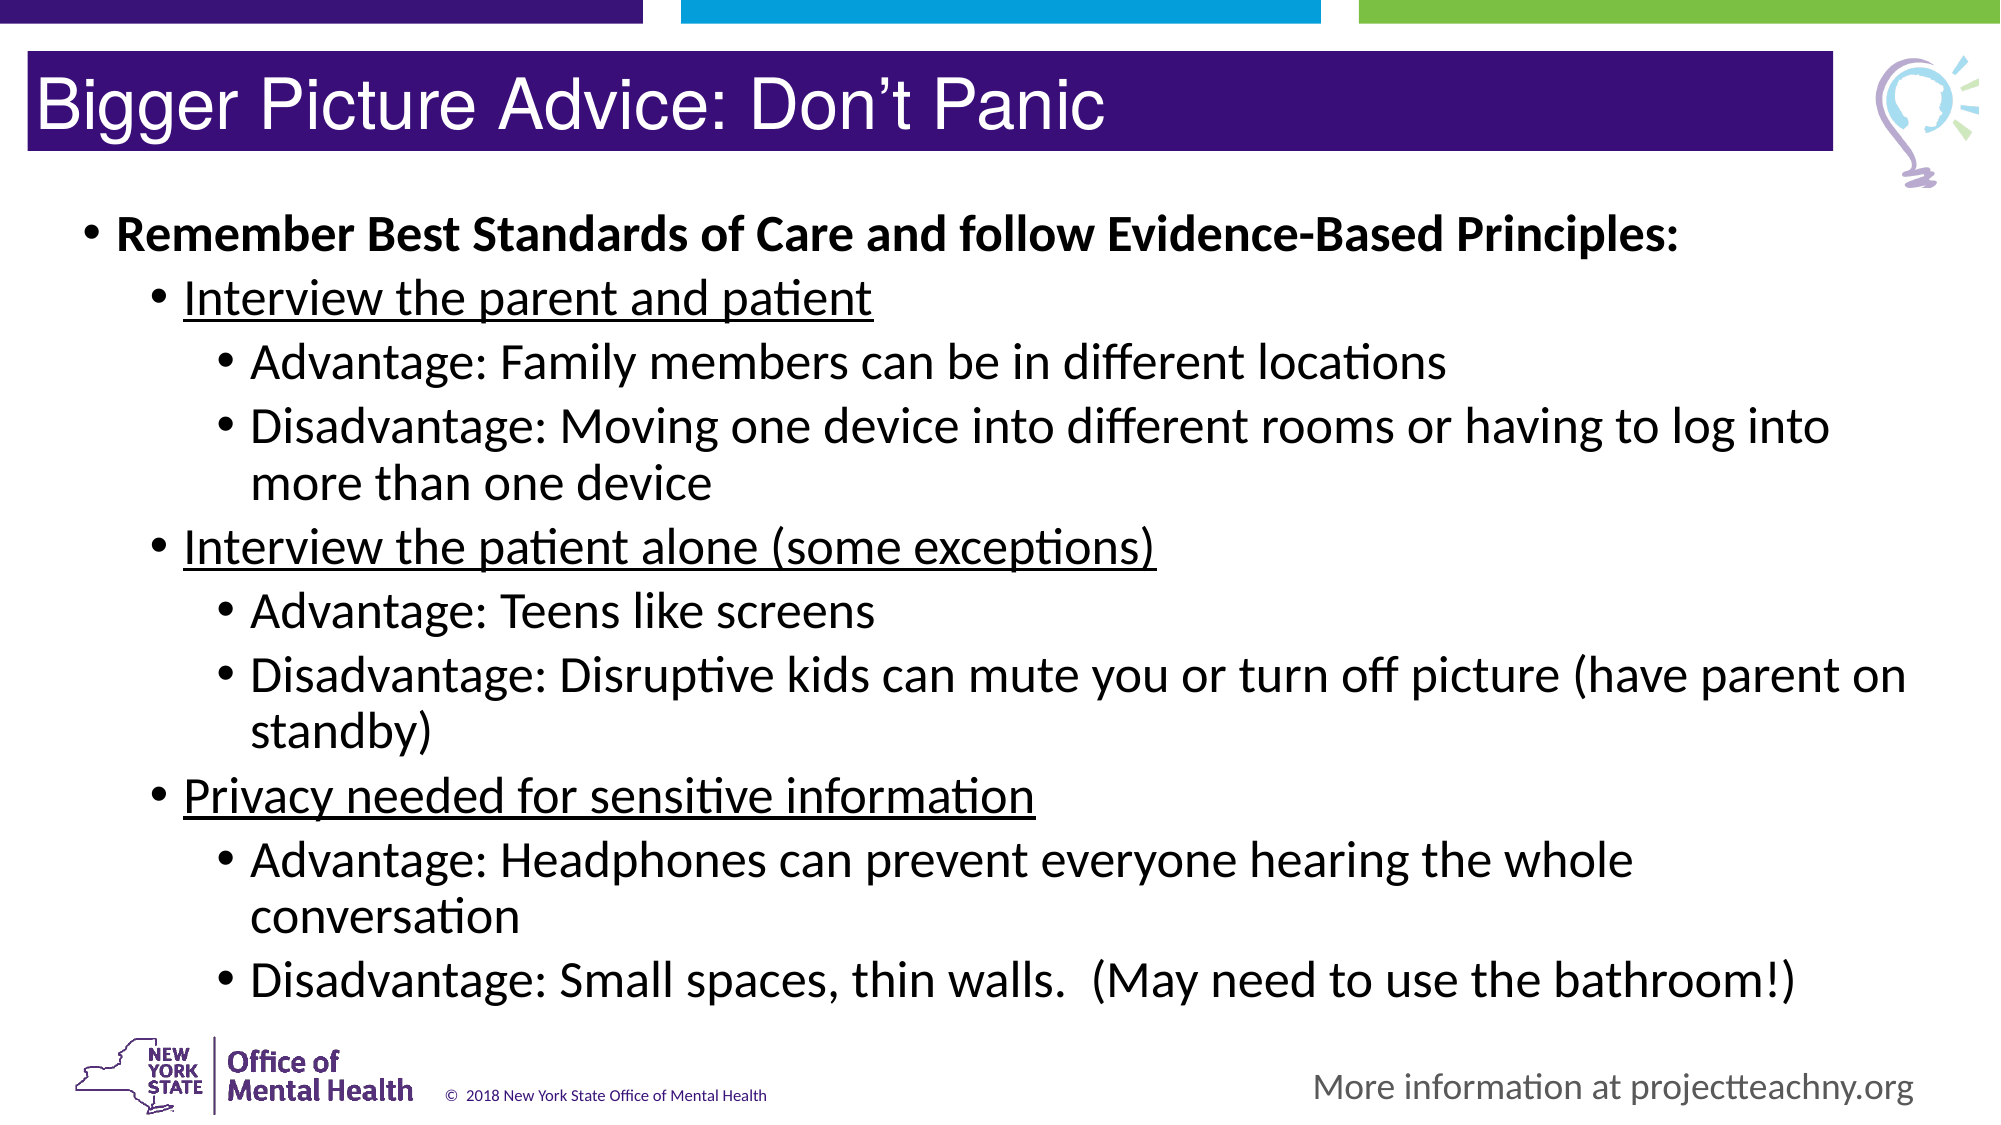

Bigger Picture Advice: Don’t Panic
Remember Best Standards of Care and follow Evidence-Based Principles:
Interview the parent and patient
Advantage: Family members can be in different locations
Disadvantage: Moving one device into different rooms or having to log into more than one device
Interview the patient alone (some exceptions)
Advantage: Teens like screens
Disadvantage: Disruptive kids can mute you or turn off picture (have parent on standby)
Privacy needed for sensitive information
Advantage: Headphones can prevent everyone hearing the whole conversation
Disadvantage: Small spaces, thin walls.  (May need to use the bathroom!)